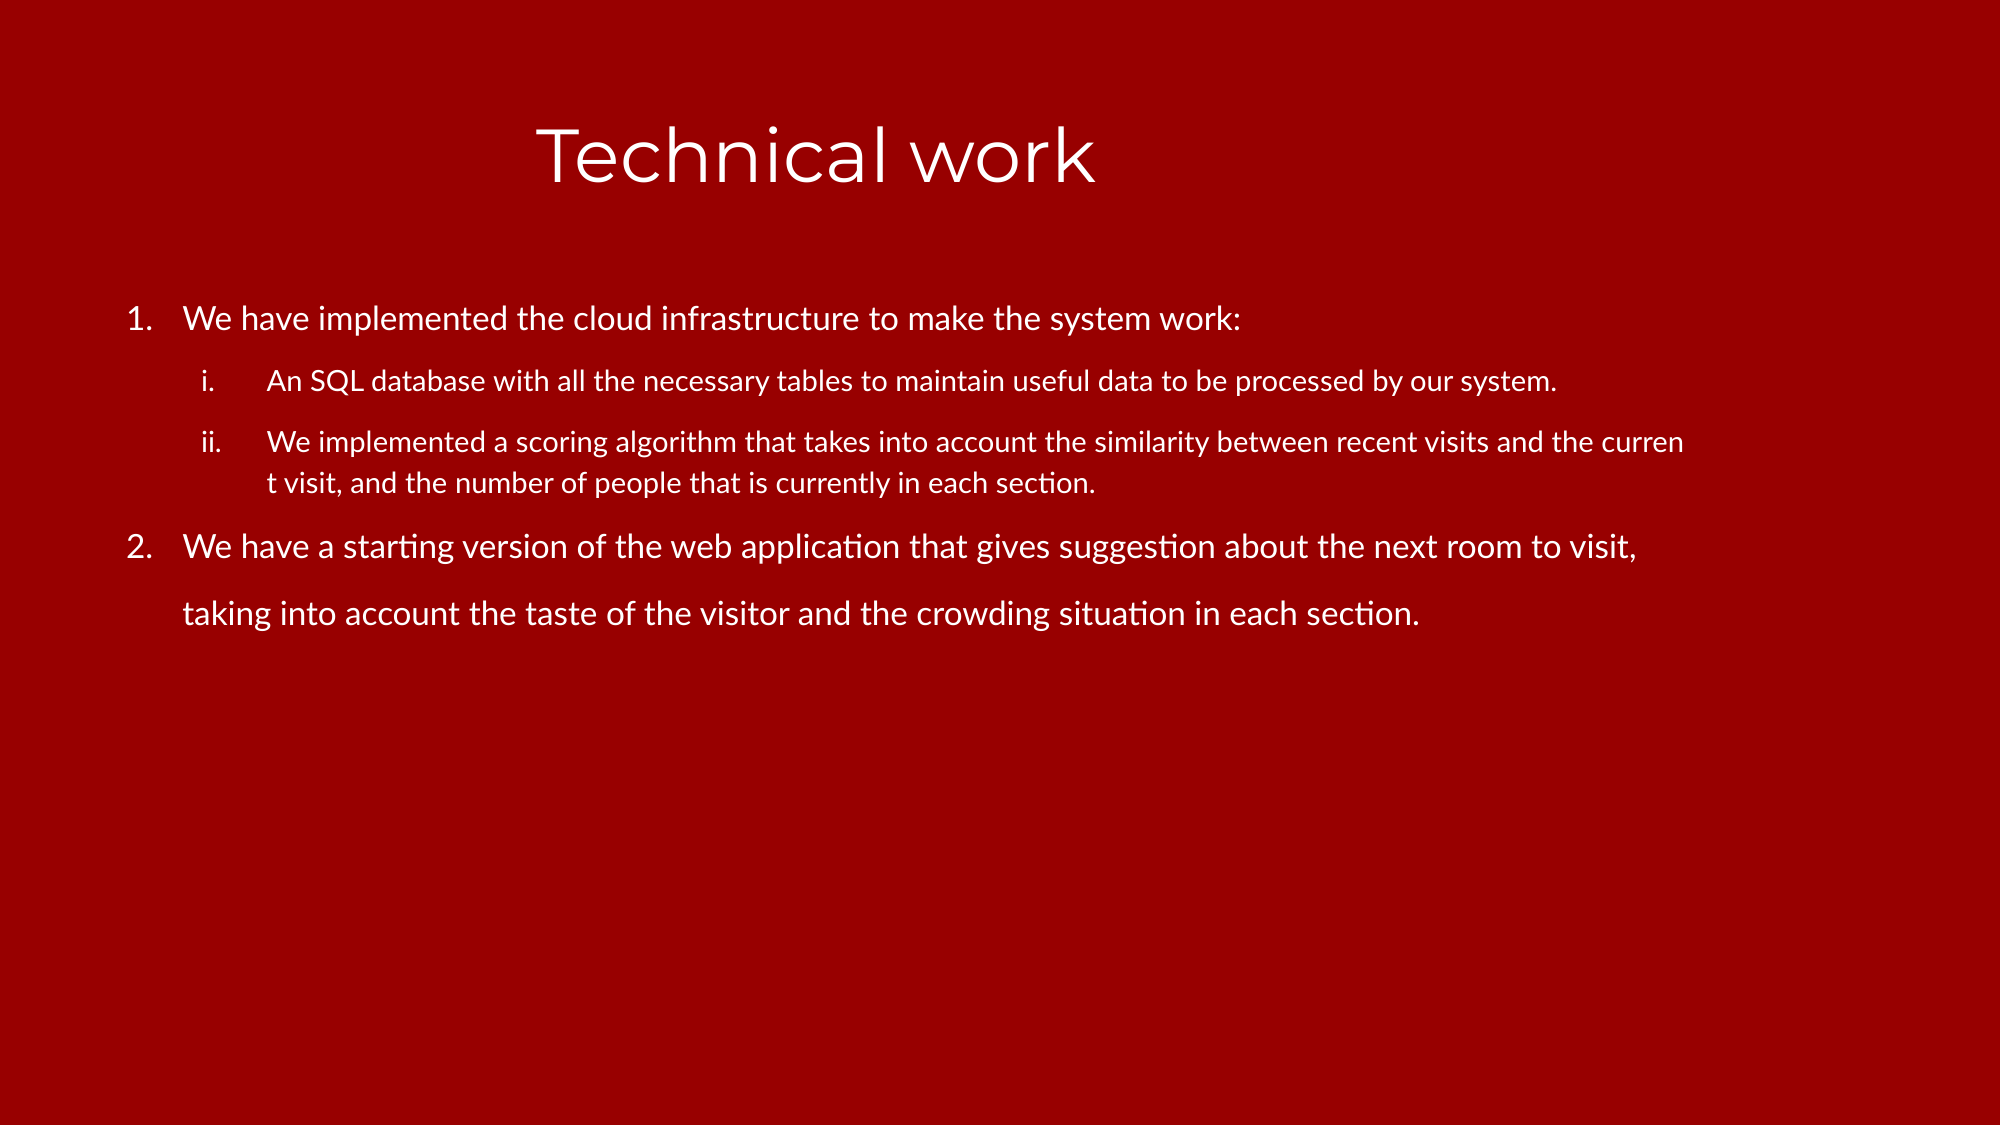

# Technical work
We have implemented the cloud infrastructure to make the system work:
An SQL database with all the necessary tables to maintain useful data to be processed by our system.
We implemented a scoring algorithm that takes into account the similarity between recent visits and the current visit, and the number of people that is currently in each section.
We have a starting version of the web application that gives suggestion about the next room to visit,
taking into account the taste of the visitor and the crowding situation in each section.